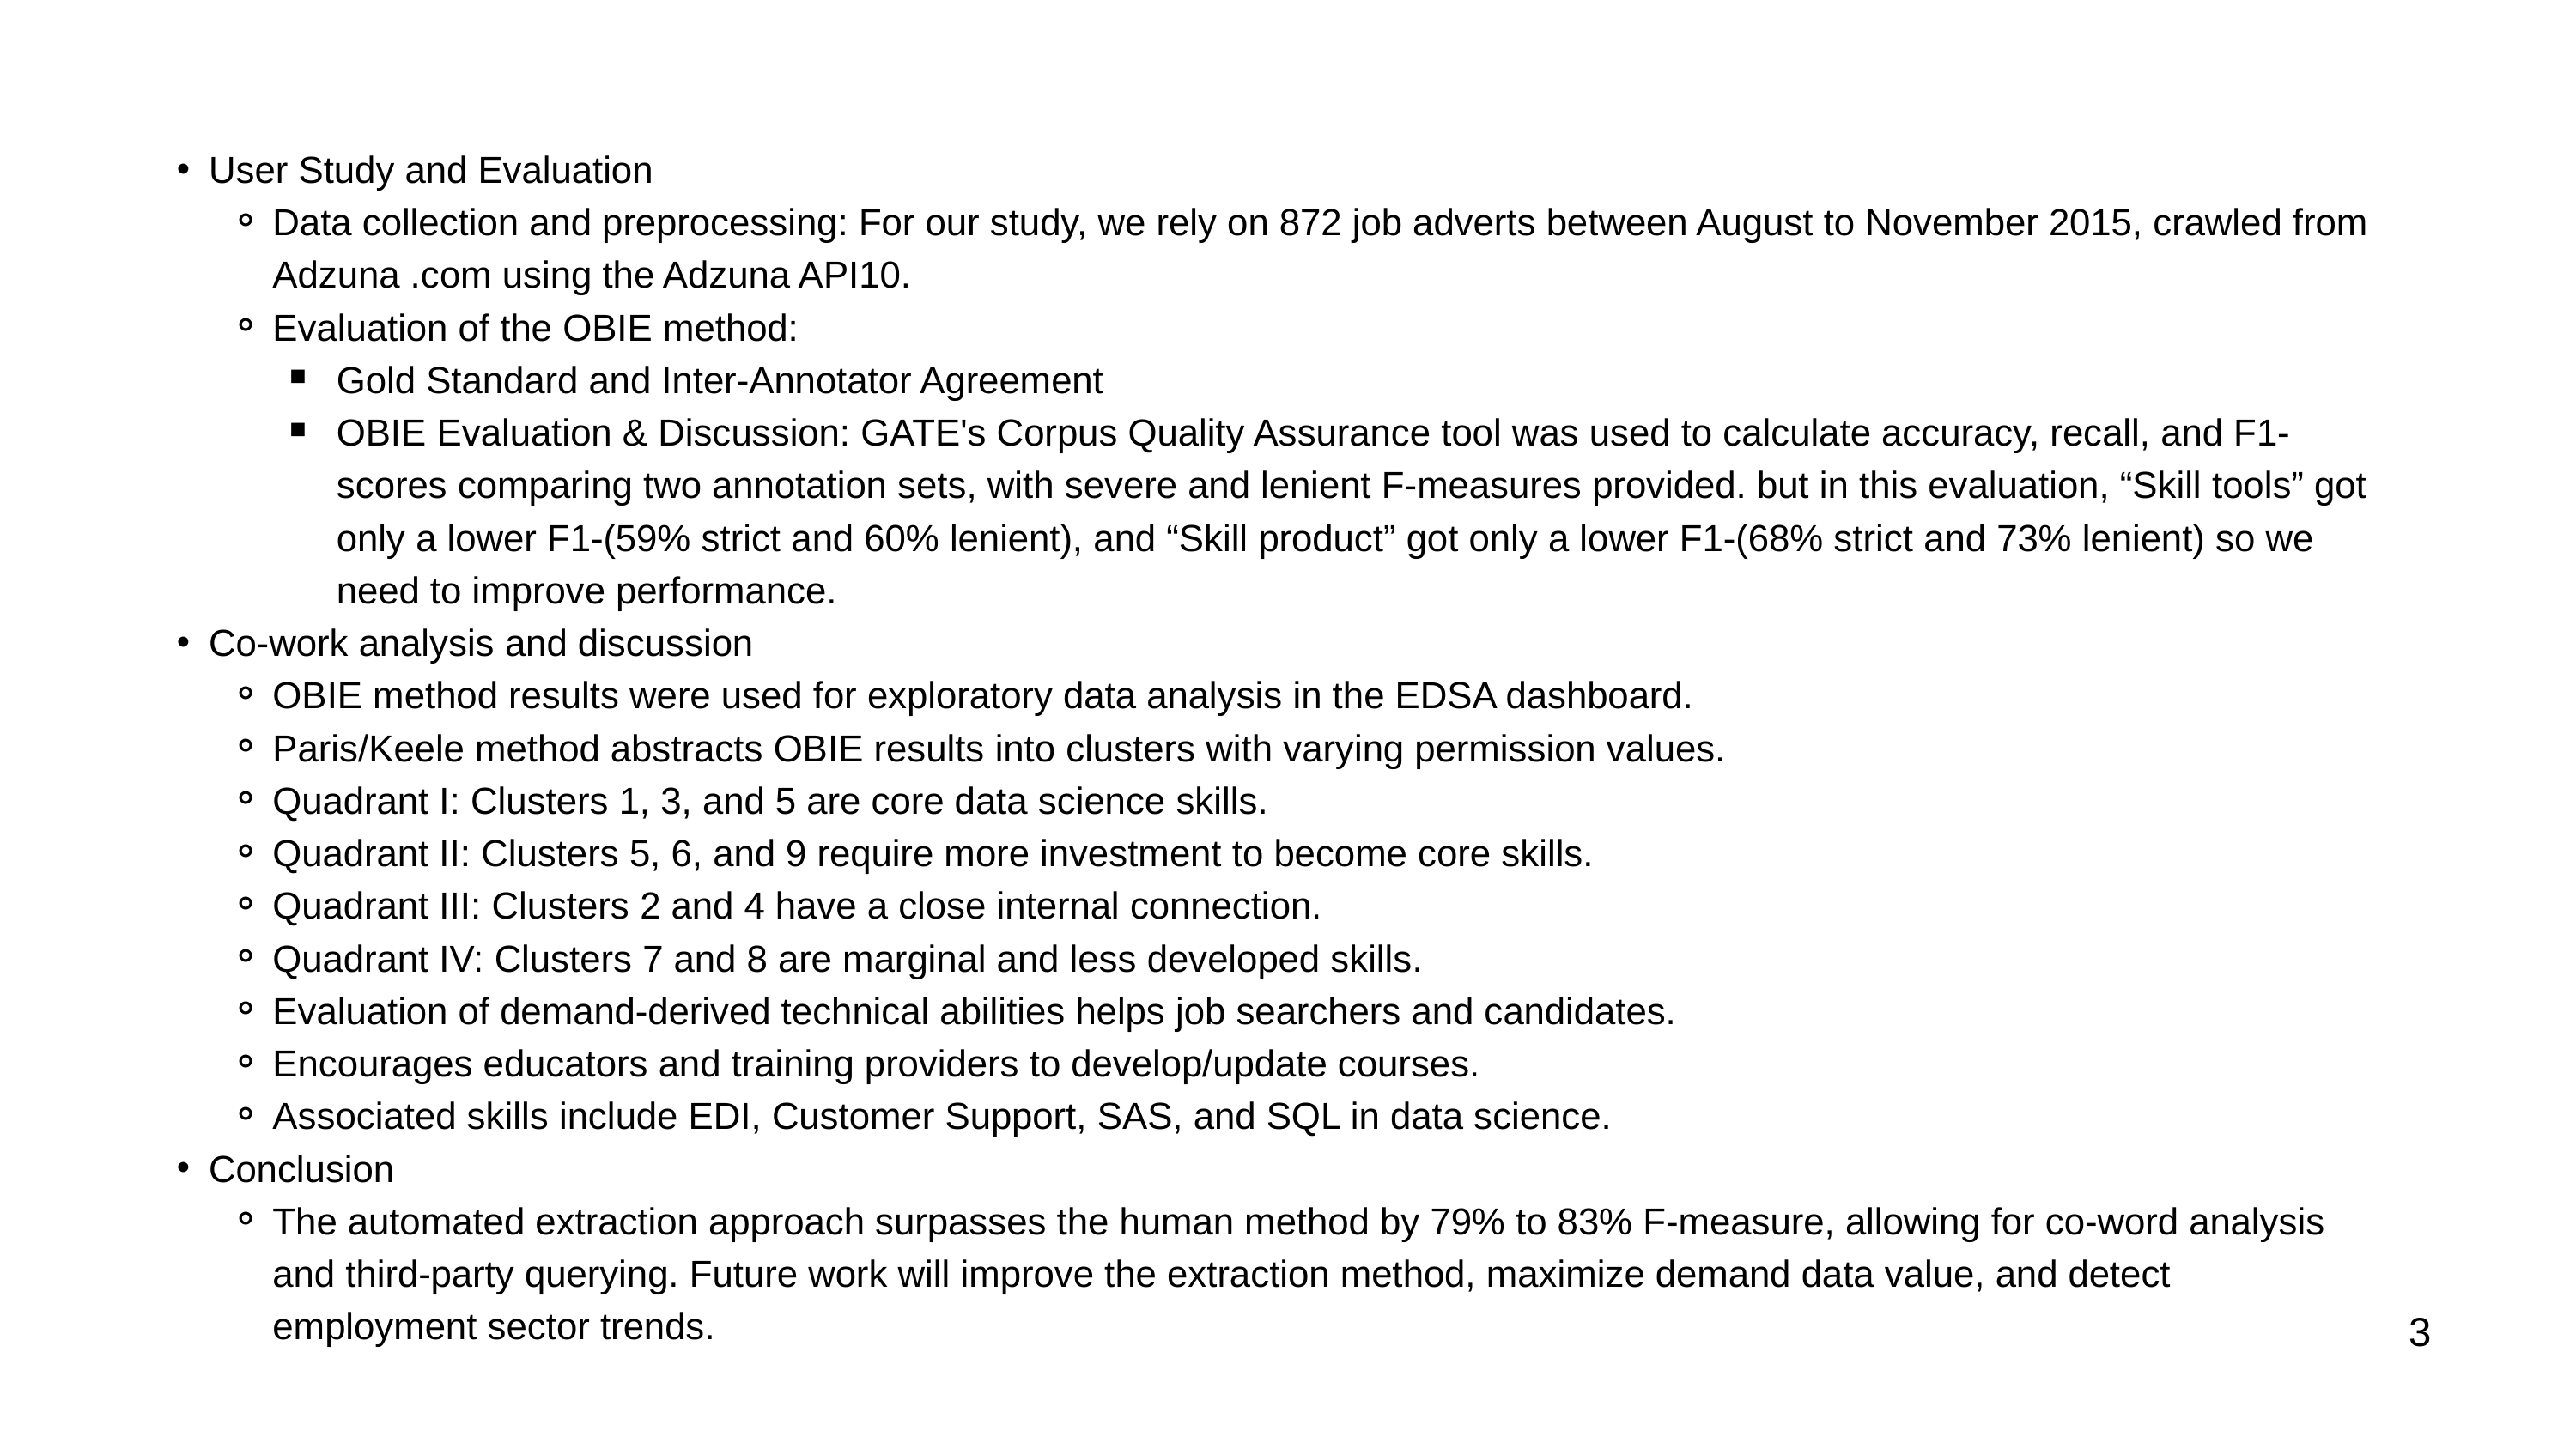

User Study and Evaluation
Data collection and preprocessing: For our study, we rely on 872 job adverts between August to November 2015, crawled from Adzuna .com using the Adzuna API10.
Evaluation of the OBIE method:
Gold Standard and Inter-Annotator Agreement
OBIE Evaluation & Discussion: GATE's Corpus Quality Assurance tool was used to calculate accuracy, recall, and F1-scores comparing two annotation sets, with severe and lenient F-measures provided. but in this evaluation, “Skill tools” got only a lower F1-(59% strict and 60% lenient), and “Skill product” got only a lower F1-(68% strict and 73% lenient) so we need to improve performance.
Co-work analysis and discussion
OBIE method results were used for exploratory data analysis in the EDSA dashboard.
Paris/Keele method abstracts OBIE results into clusters with varying permission values.
Quadrant I: Clusters 1, 3, and 5 are core data science skills.
Quadrant II: Clusters 5, 6, and 9 require more investment to become core skills.
Quadrant III: Clusters 2 and 4 have a close internal connection.
Quadrant IV: Clusters 7 and 8 are marginal and less developed skills.
Evaluation of demand-derived technical abilities helps job searchers and candidates.
Encourages educators and training providers to develop/update courses.
Associated skills include EDI, Customer Support, SAS, and SQL in data science.
Conclusion
The automated extraction approach surpasses the human method by 79% to 83% F-measure, allowing for co-word analysis and third-party querying. Future work will improve the extraction method, maximize demand data value, and detect employment sector trends.
3